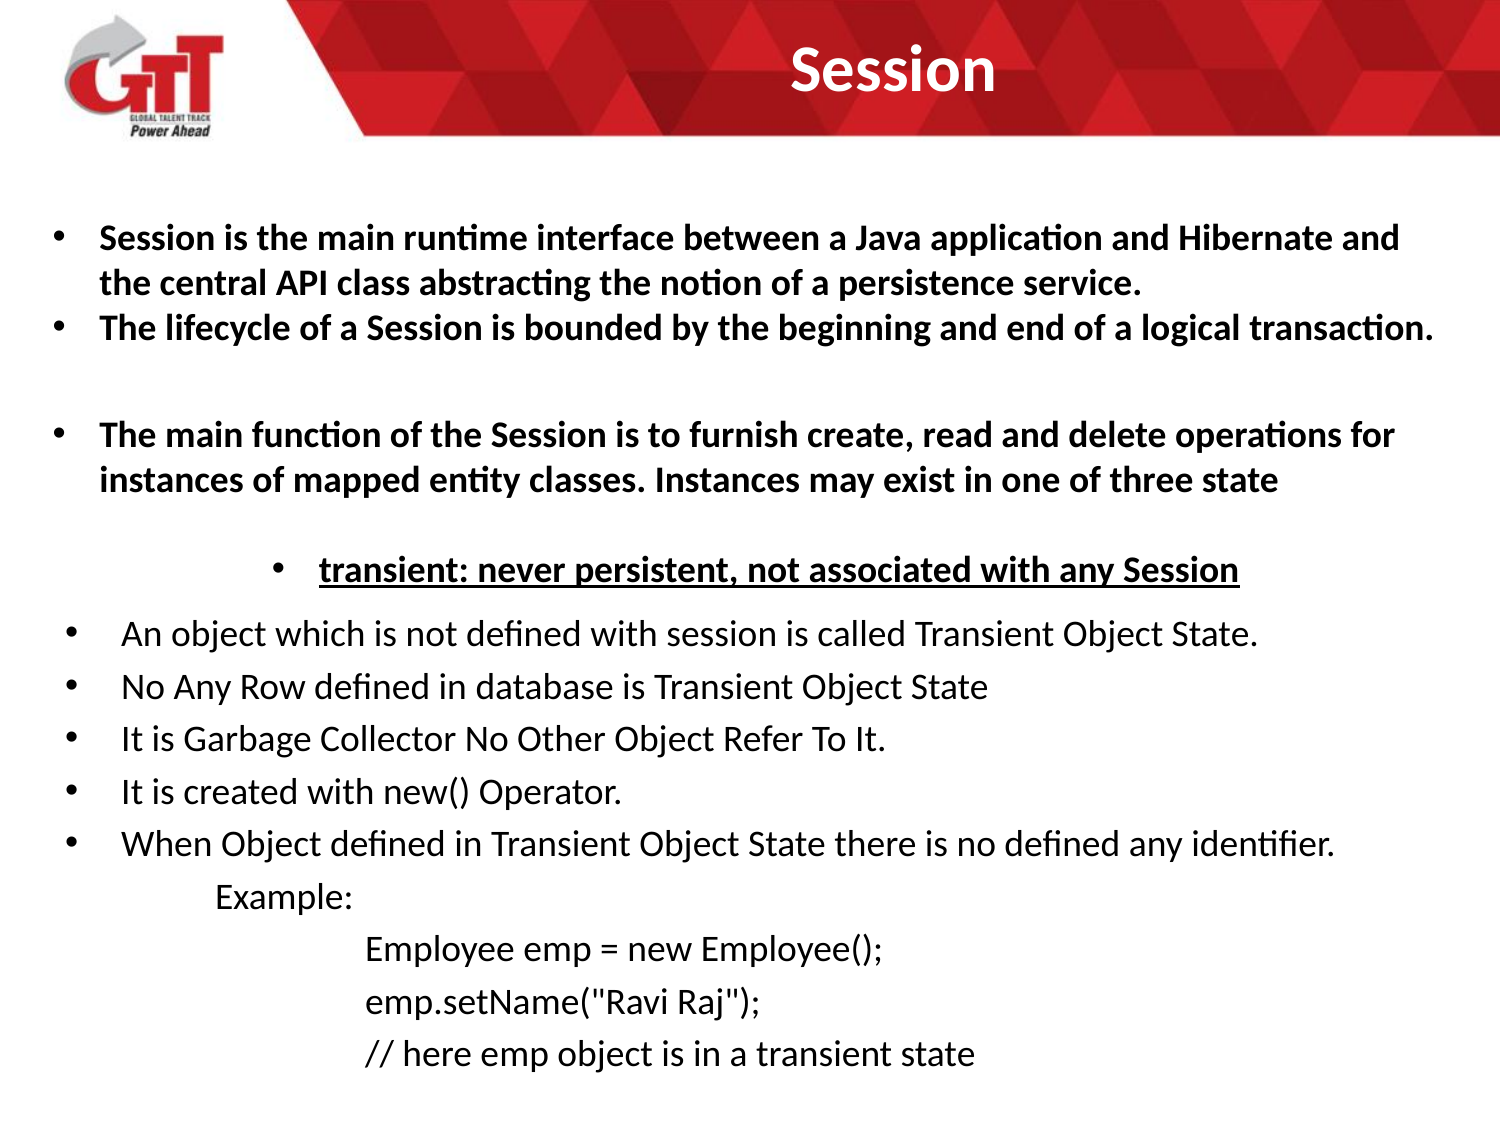

# Session
Session is the main runtime interface between a Java application and Hibernate and the central API class abstracting the notion of a persistence service.
The lifecycle of a Session is bounded by the beginning and end of a logical transaction.
The main function of the Session is to furnish create, read and delete operations for instances of mapped entity classes. Instances may exist in one of three state

transient: never persistent, not associated with any Session
An object which is not defined with session is called Transient Object State.
No Any Row defined in database is Transient Object State
It is Garbage Collector No Other Object Refer To It.
It is created with new() Operator.
When Object defined in Transient Object State there is no defined any identifier.
	Example:
		Employee emp = new Employee();
		emp.setName("Ravi Raj");
		// here emp object is in a transient state